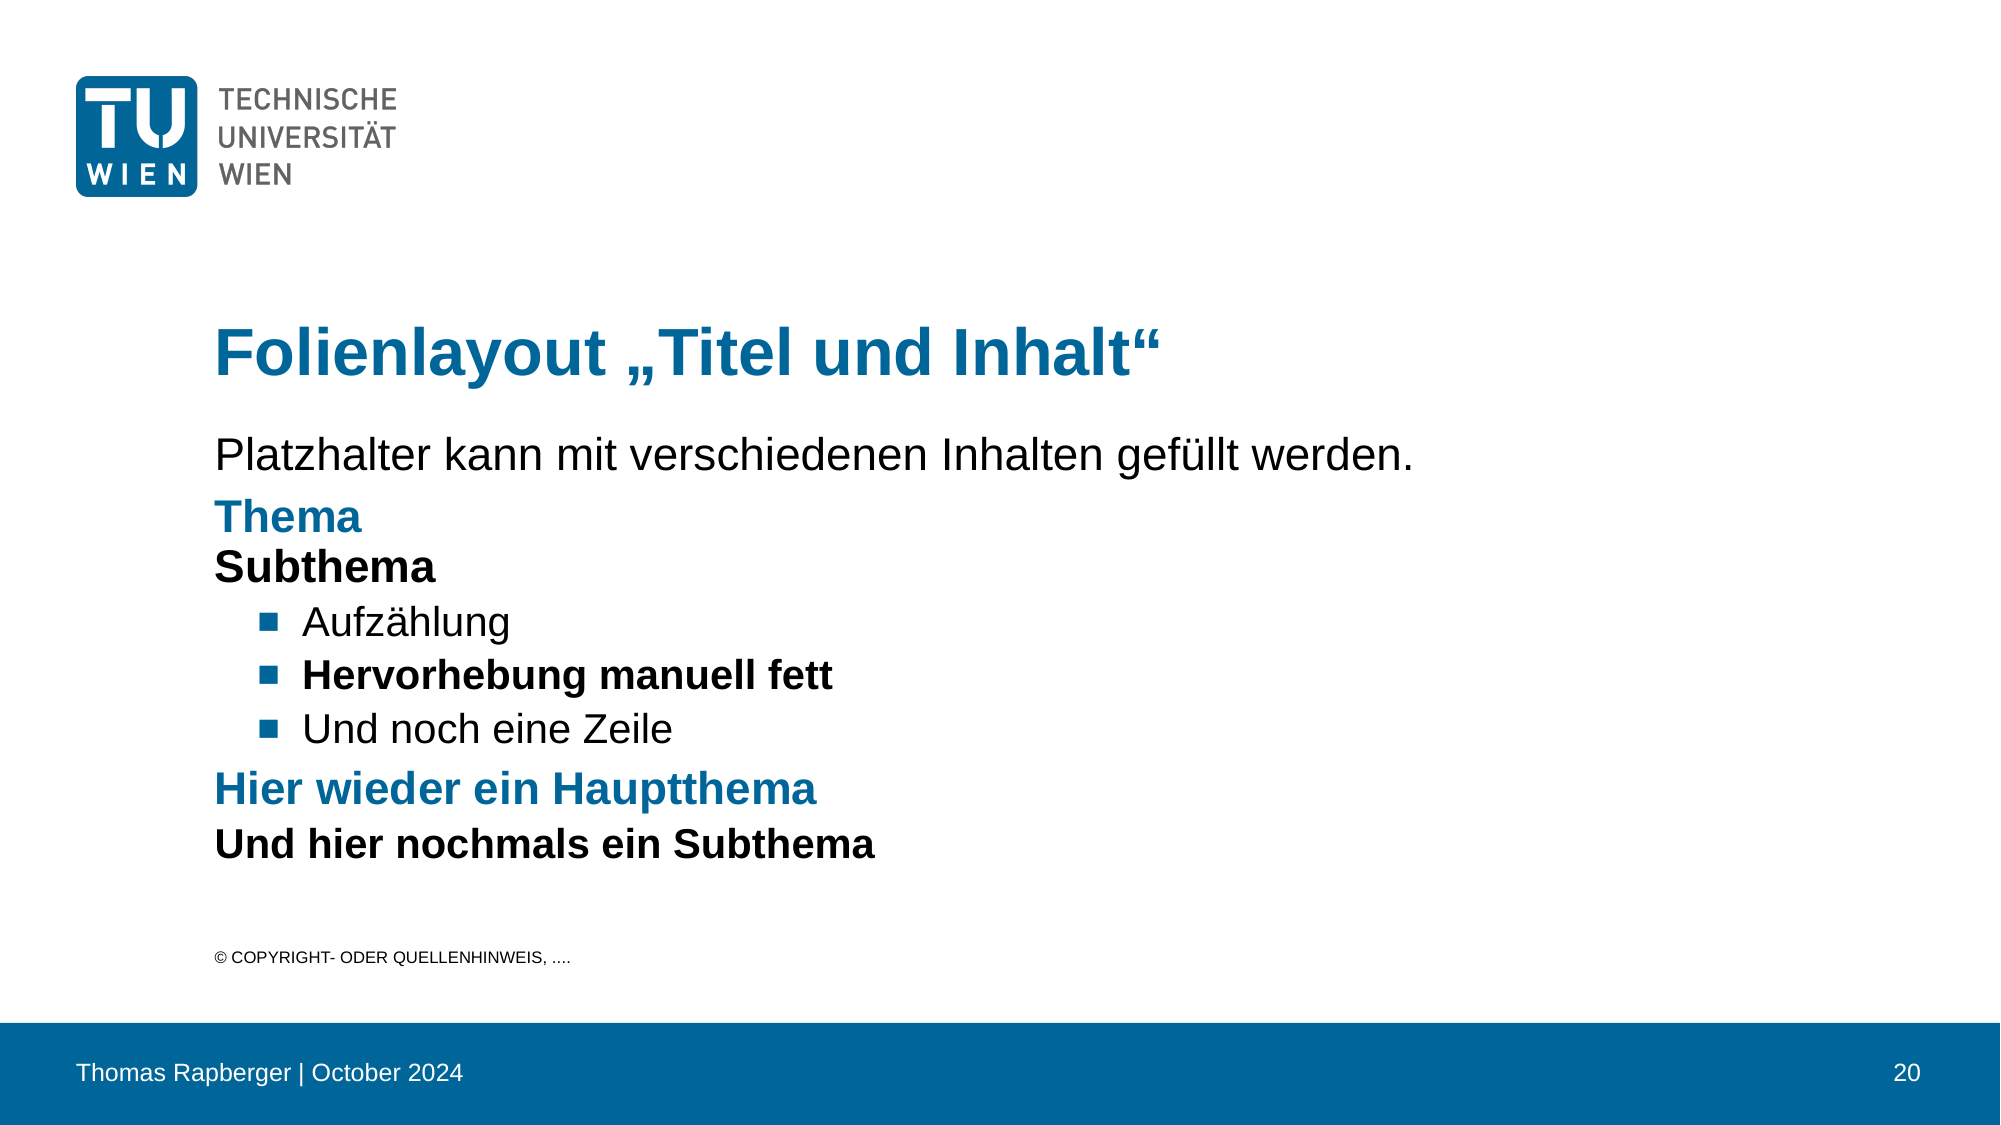

# Folienlayout „Titel und Inhalt“
Platzhalter kann mit verschiedenen Inhalten gefüllt werden.
Thema
Subthema
Aufzählung
Hervorhebung manuell fett
Und noch eine Zeile
Hier wieder ein Hauptthema
Und hier nochmals ein Subthema
© Copyright- oder Quellenhinweis, ....
Thomas Rapberger | October 2024
20